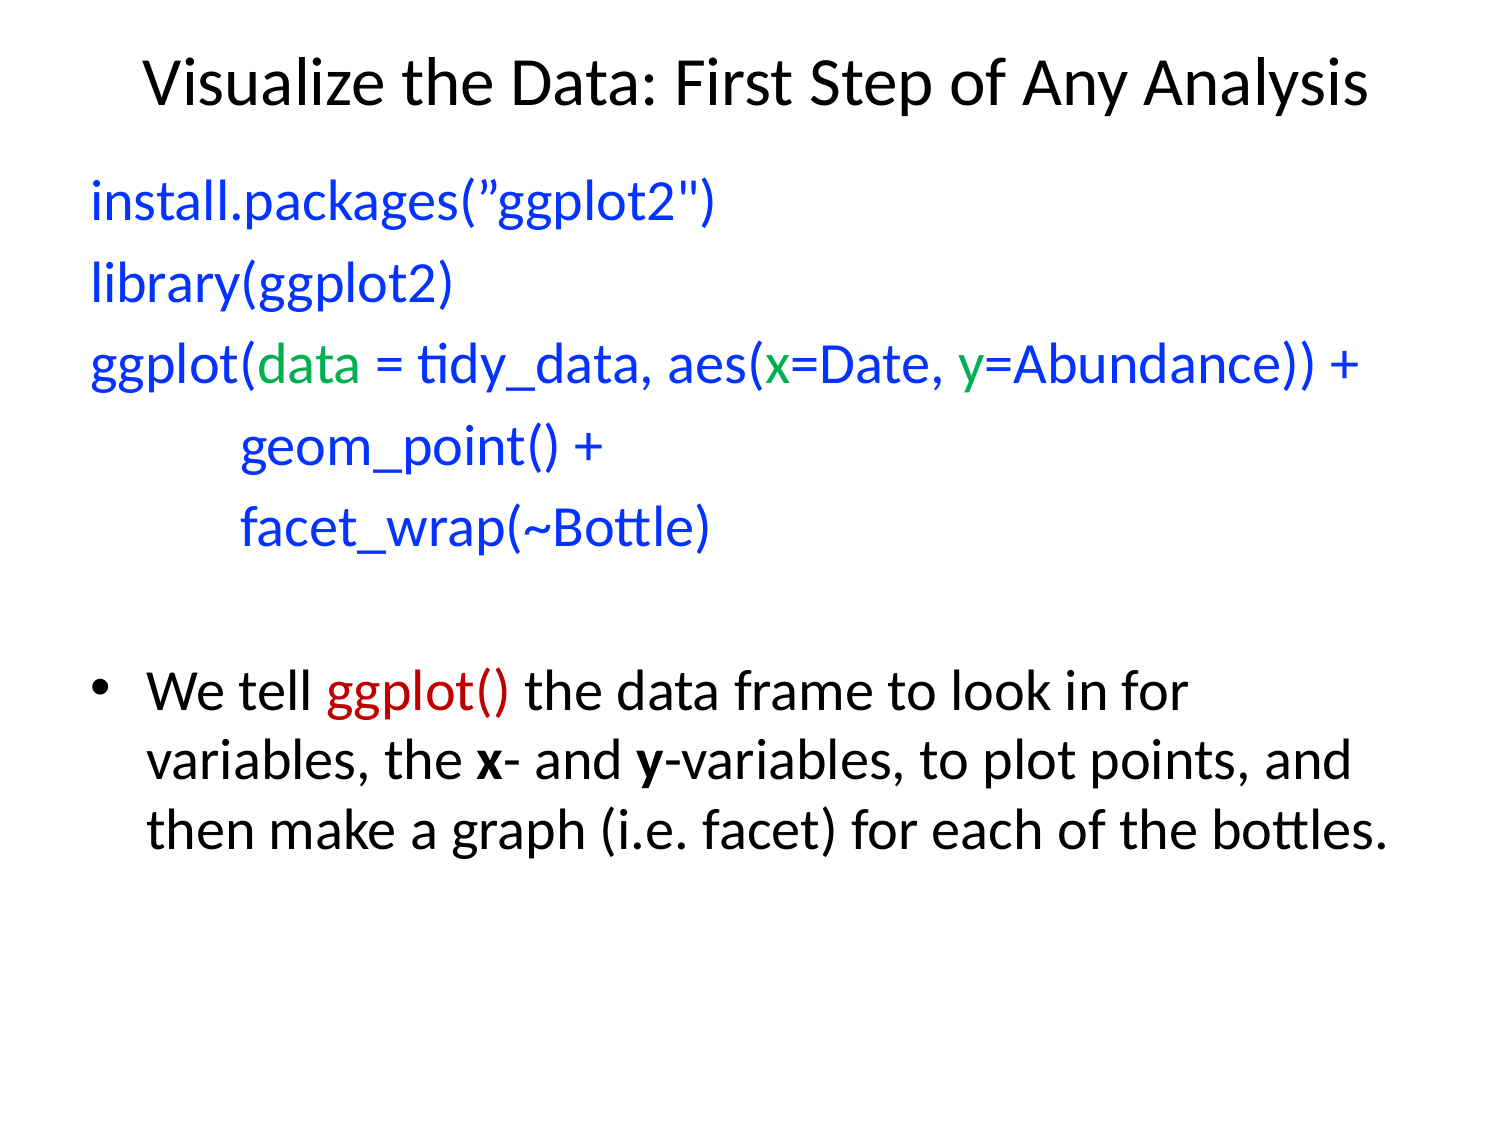

# Visualize the Data: First Step of Any Analysis
install.packages(”ggplot2")
library(ggplot2)
ggplot(data = tidy_data, aes(x=Date, y=Abundance)) +
	geom_point() +
	facet_wrap(~Bottle)

We tell ggplot() the data frame to look in for variables, the x- and y-variables, to plot points, and then make a graph (i.e. facet) for each of the bottles.